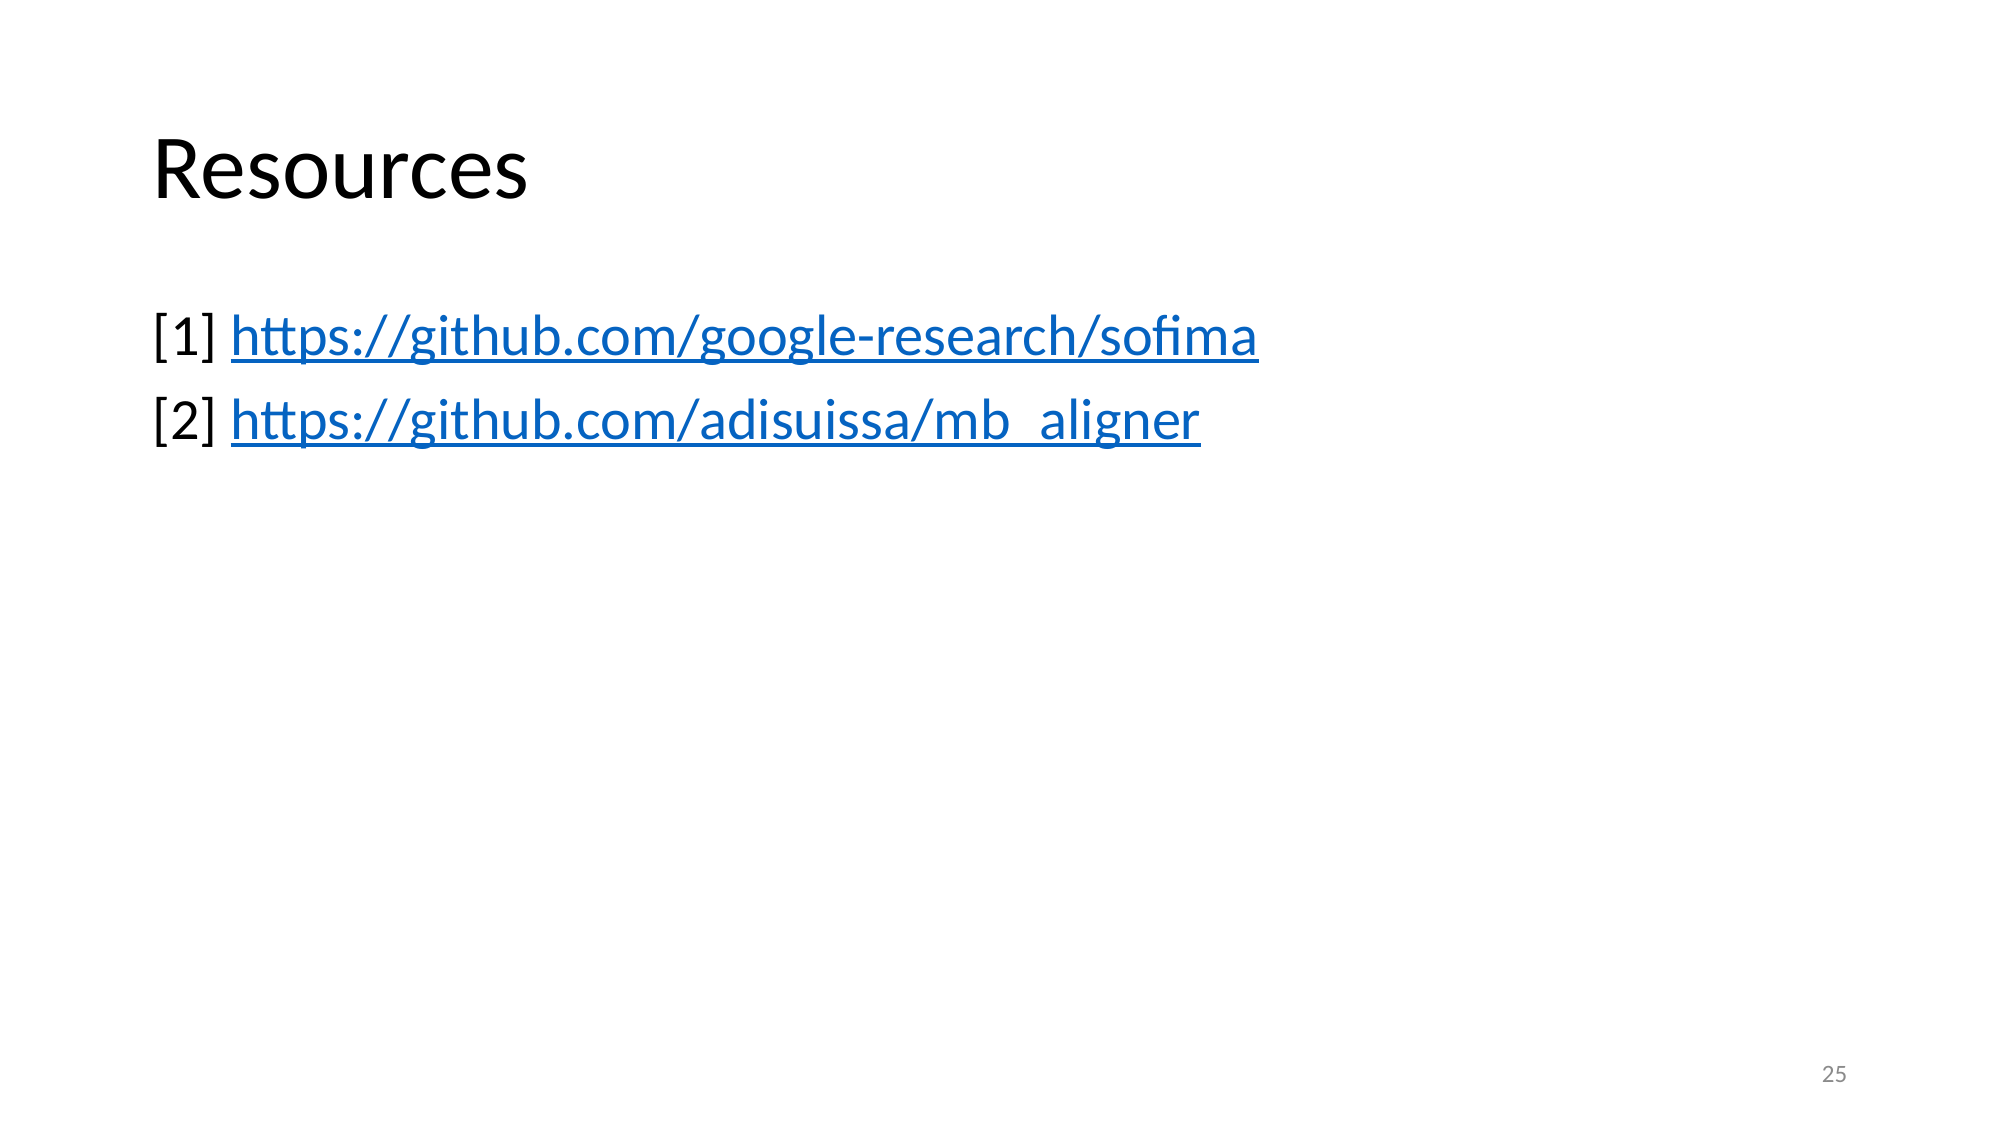

# Resources
[1] https://github.com/google-research/sofima
[2] https://github.com/adisuissa/mb_aligner

25